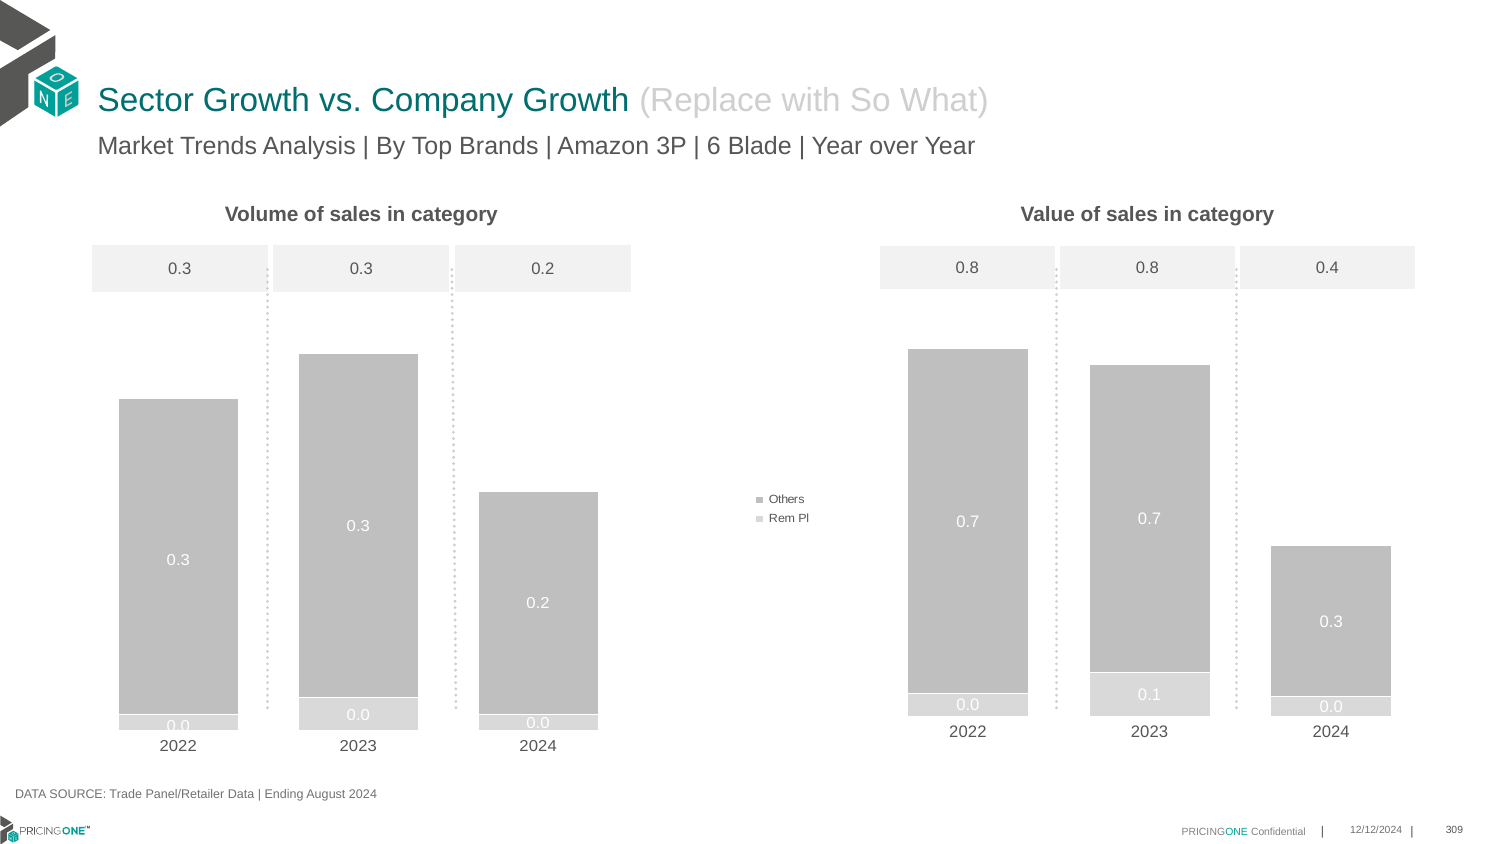

# Sector Growth vs. Company Growth (Replace with So What)
Market Trends Analysis | By Top Brands | Amazon 3P | 6 Blade | Year over Year
| Value of sales in category |  |  |
| --- | --- | --- |
| 0.8 | 0.8 | 0.4 |
| Volume of sales in category |  |  |
| --- | --- | --- |
| 0.3 | 0.3 | 0.2 |

### Chart

| Category | Rem Pl | Others |
|---|---|---|
| 2022 | 0.049354 | 0.740002 |
| 2023 | 0.092648 | 0.663864 |
| 2024 | 0.041173 | 0.325669 |

### Chart

| Category | Rem Pl | Others |
|---|---|---|
| 2022 | 0.0153 | 0.290977 |
| 2023 | 0.030851 | 0.316879 |
| 2024 | 0.015256 | 0.205174 |
DATA SOURCE: Trade Panel/Retailer Data | Ending August 2024

12/12/2024
309